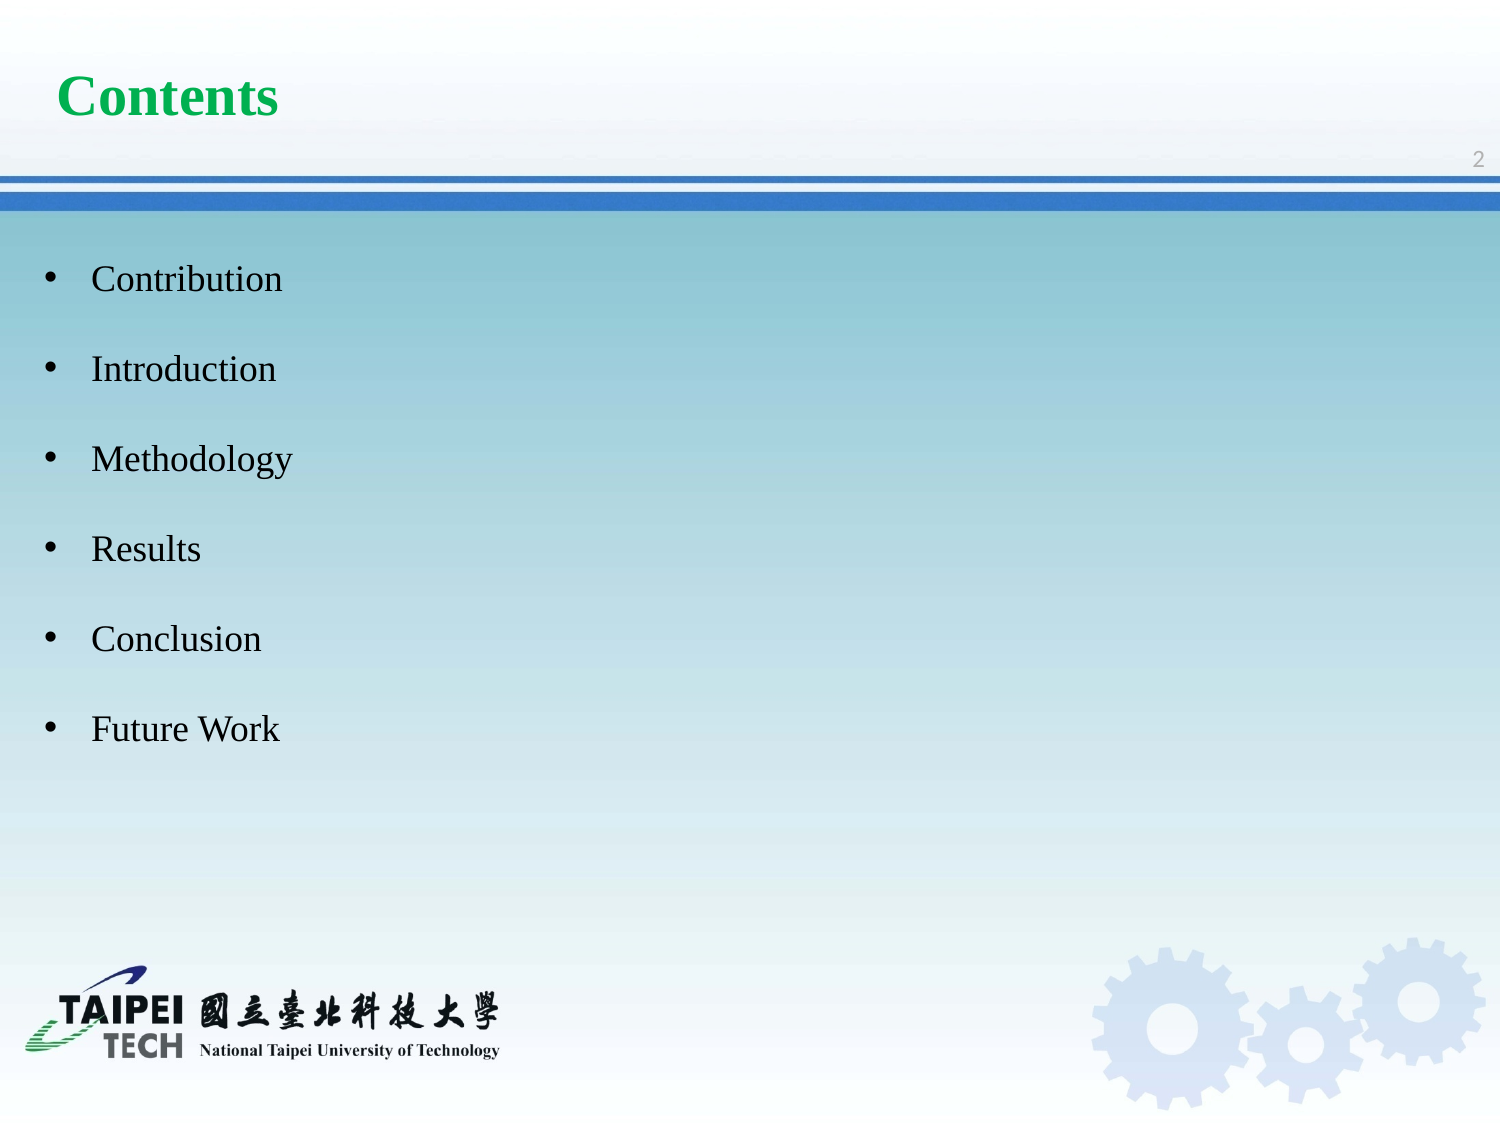

Contents
2

Contribution

Introduction

Methodology

Results

Conclusion

Future Work